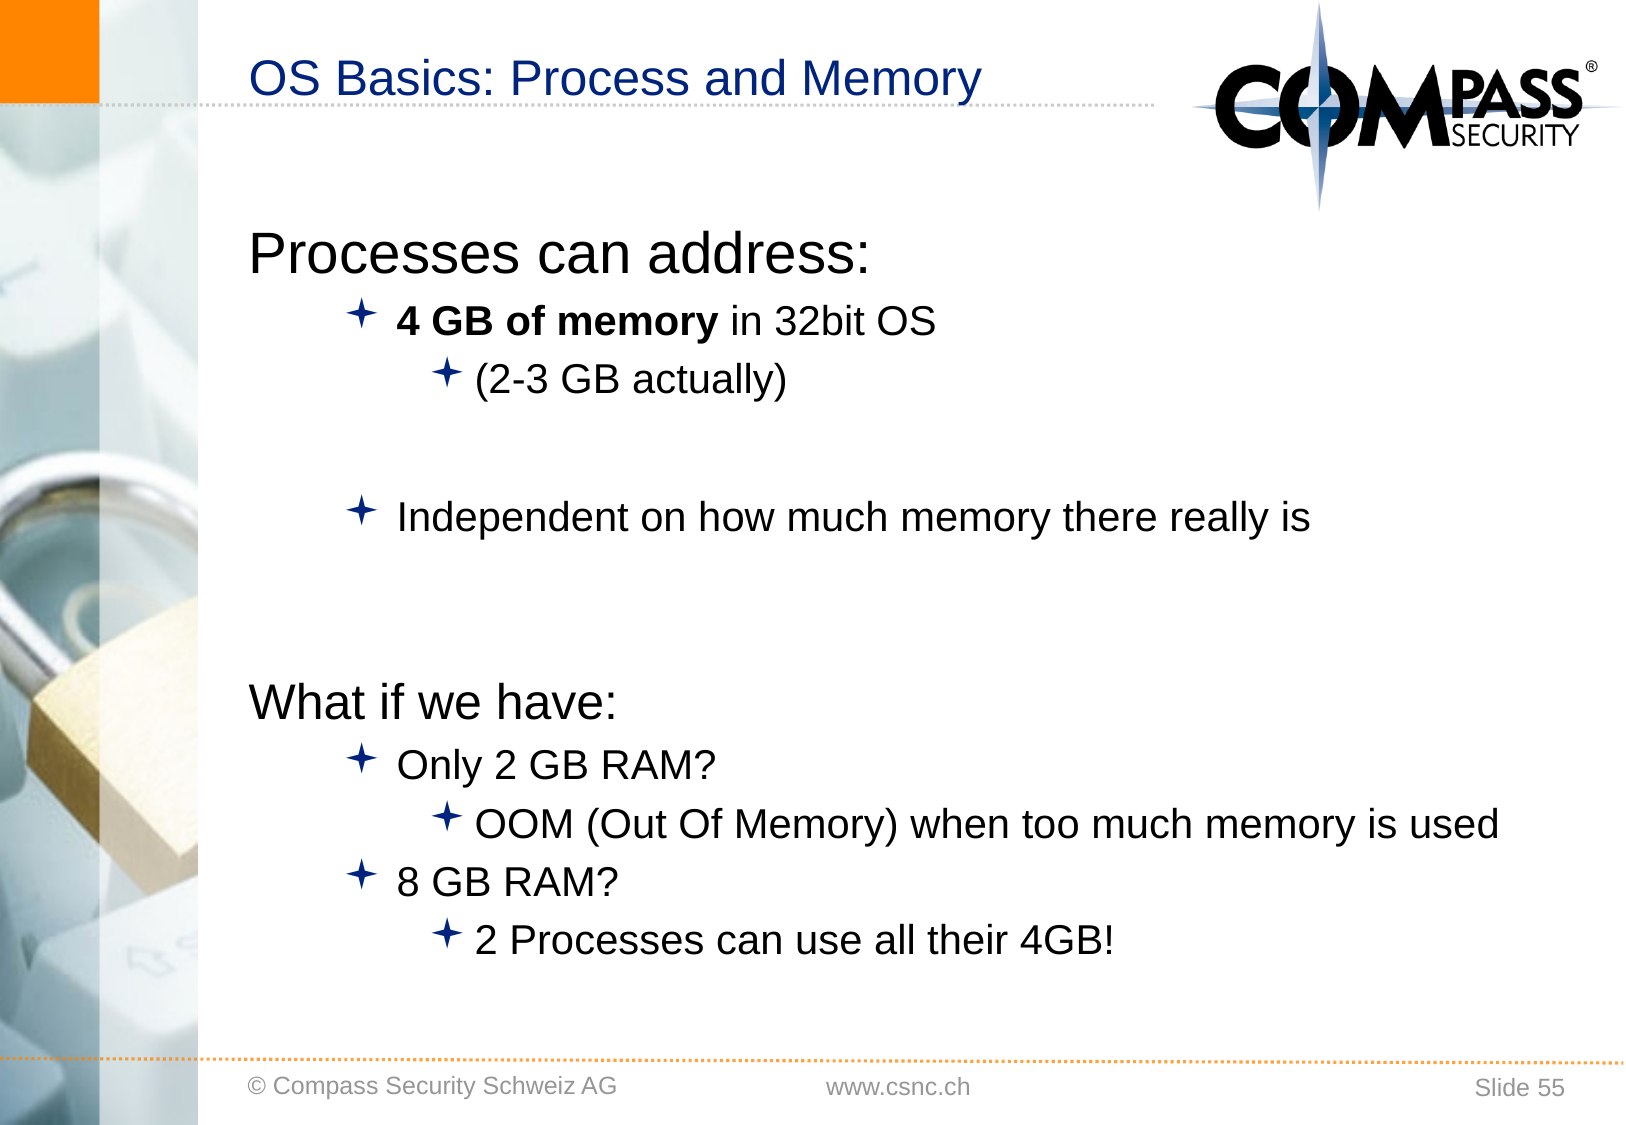

# OS Basics: Process and Memory
Processes can address:
4 GB of memory in 32bit OS
(2-3 GB actually)

Independent on how much memory there really is

What if we have:
Only 2 GB RAM?
OOM (Out Of Memory) when too much memory is used
8 GB RAM?
2 Processes can use all their 4GB!